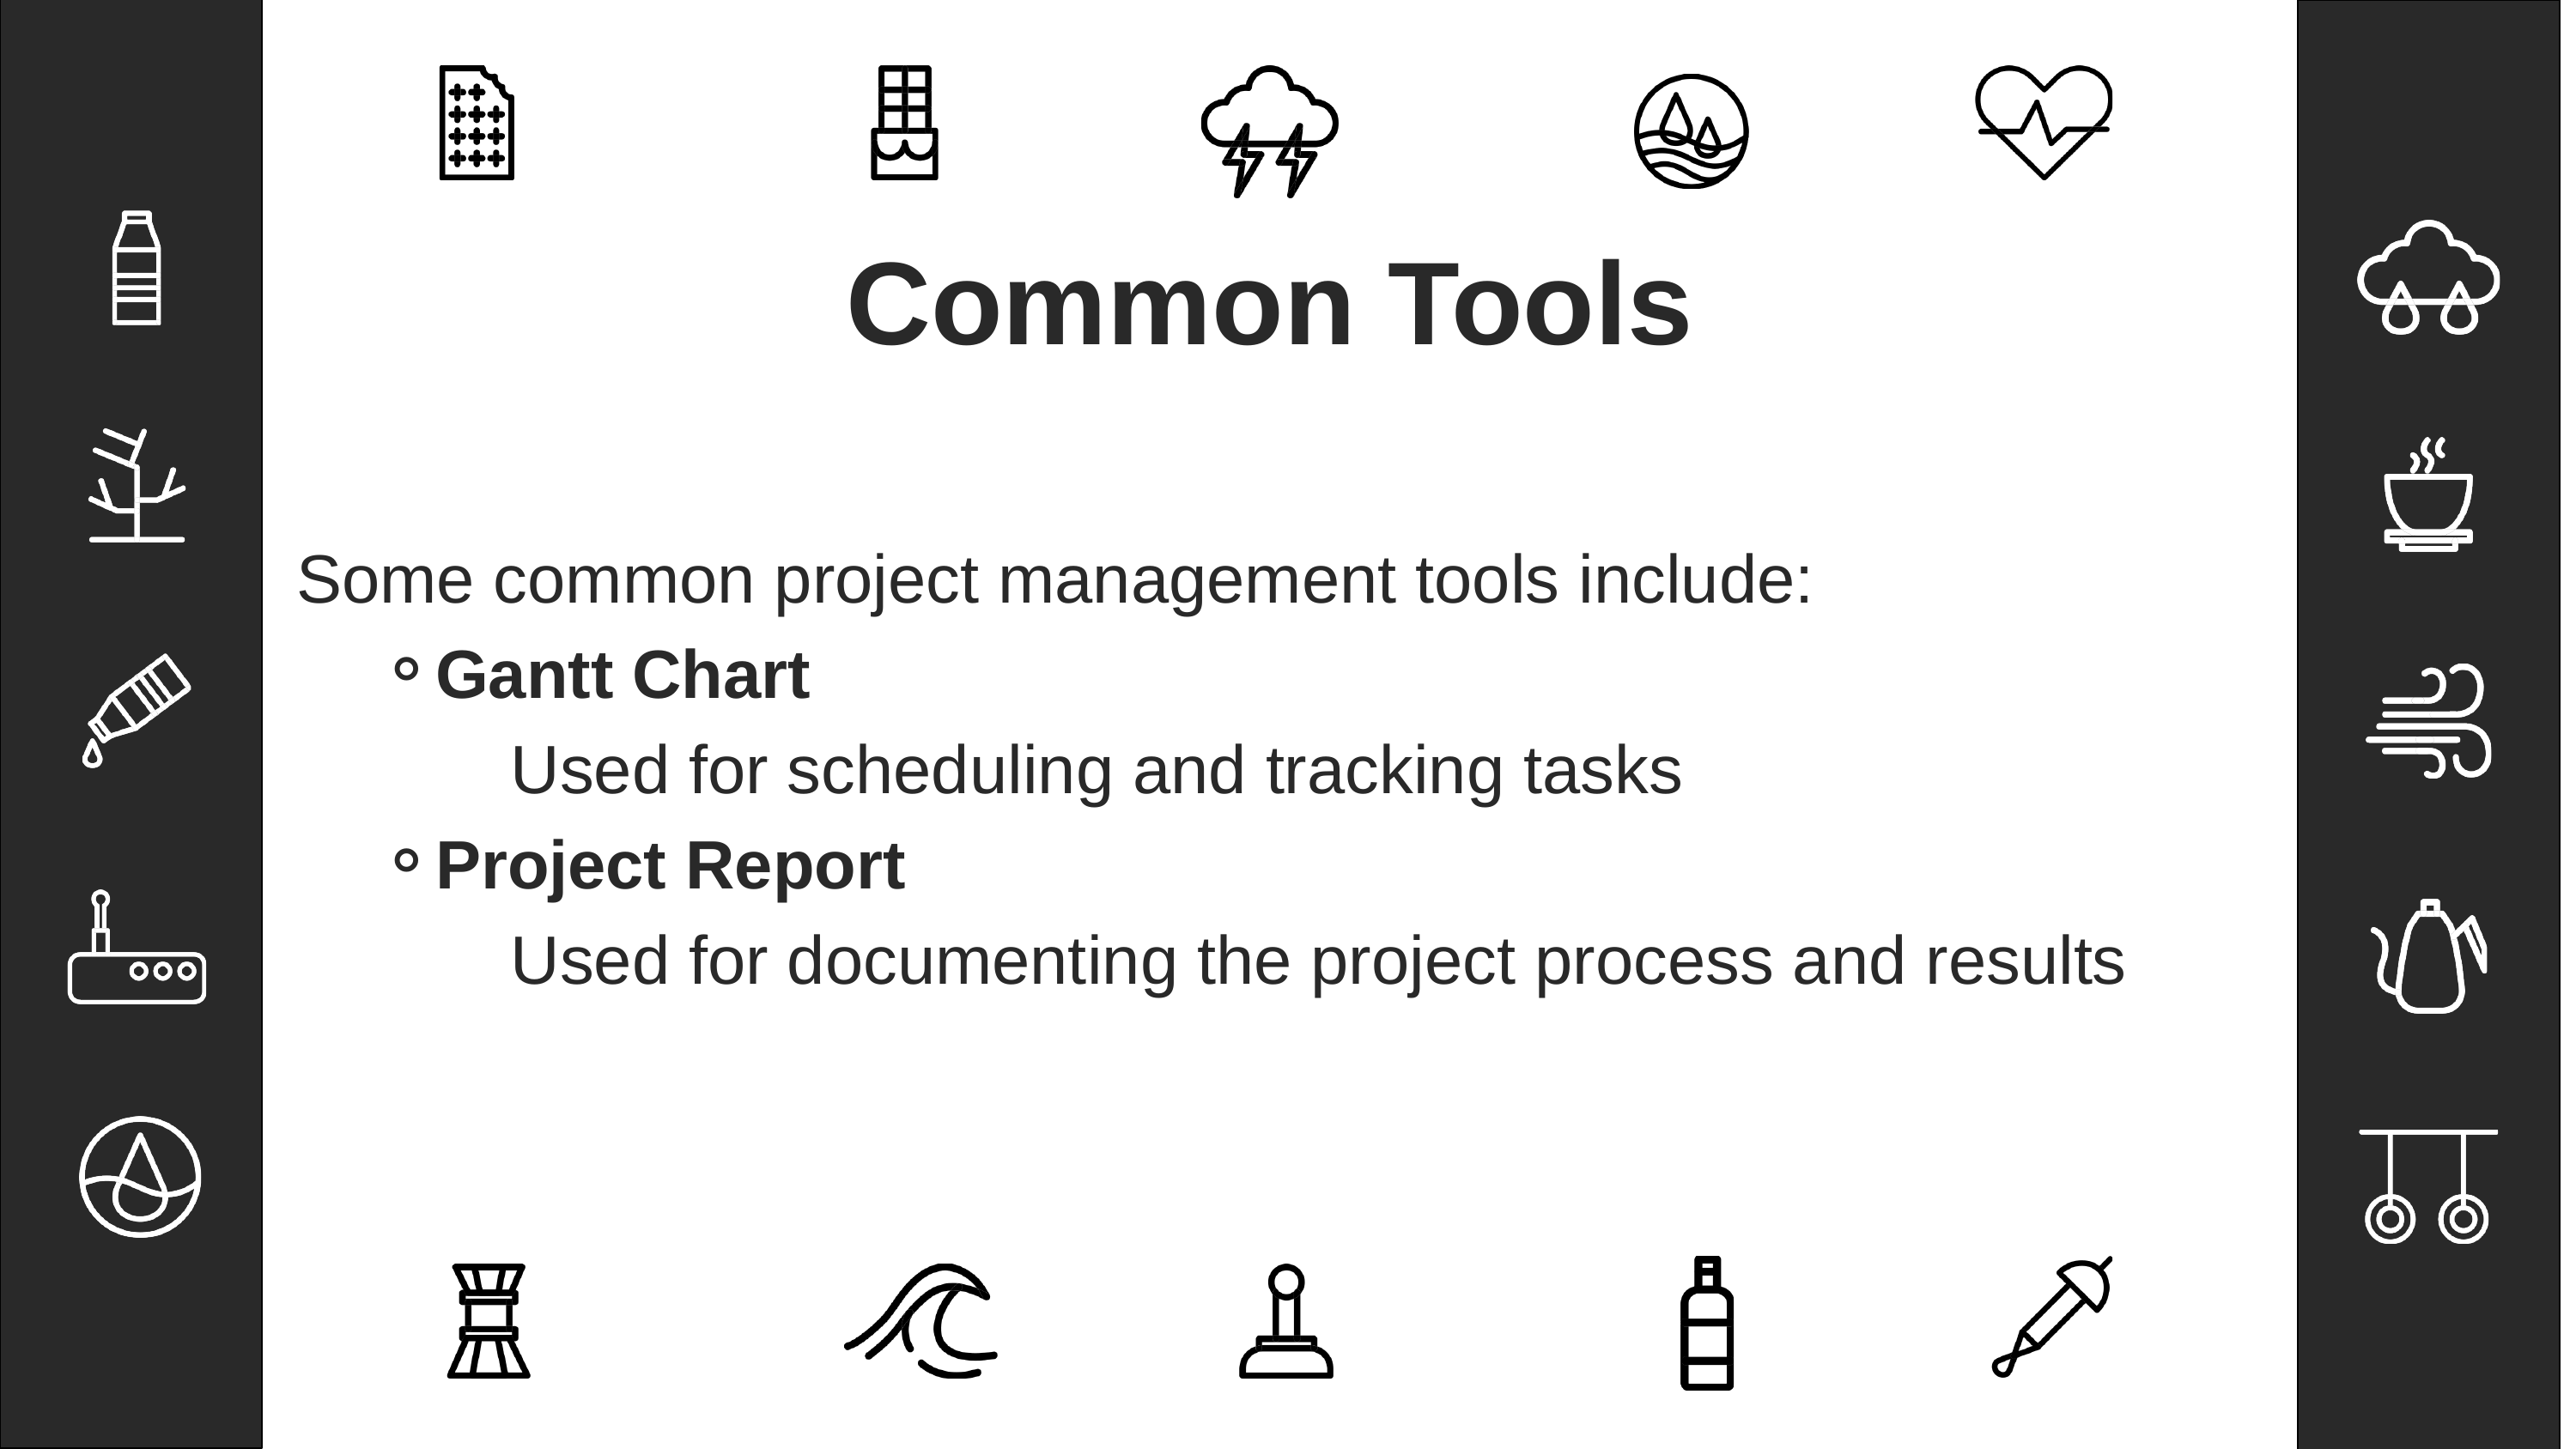

Common Tools

Some common project management tools include:
Gantt Chart
       Used for scheduling and tracking tasks
Project Report
       Used for documenting the project process and results